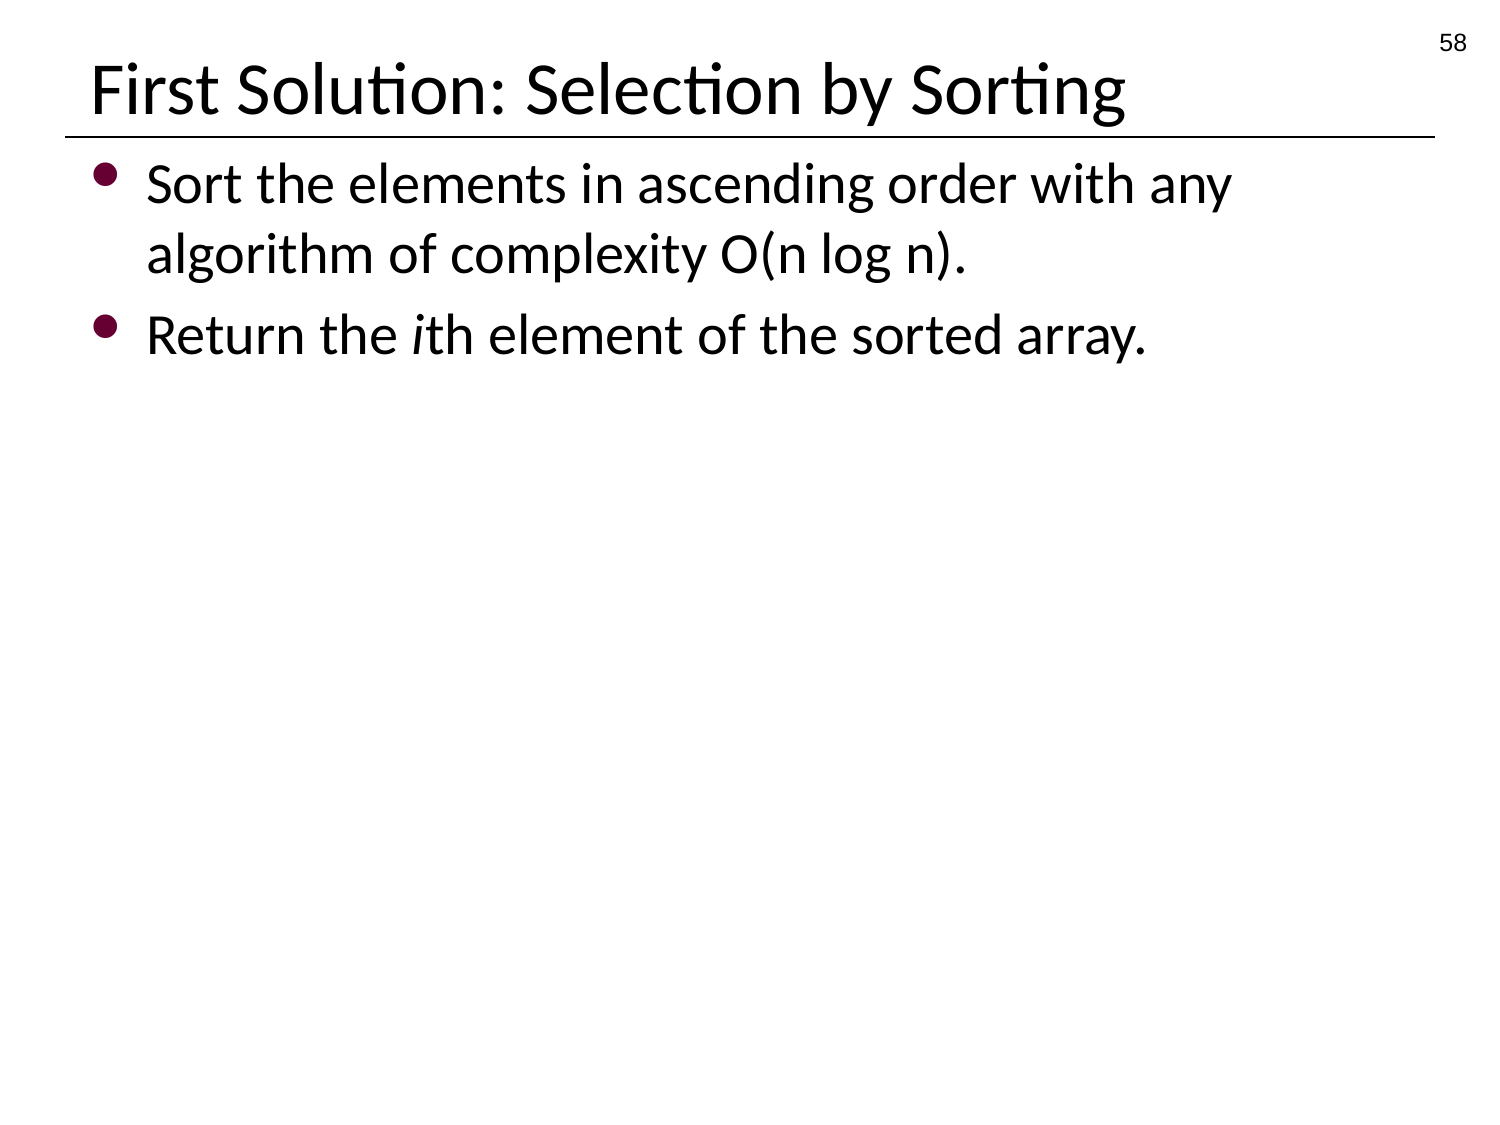

58
# First Solution: Selection by Sorting
Sort the elements in ascending order with any algorithm of complexity O(n log n).
Return the ith element of the sorted array.